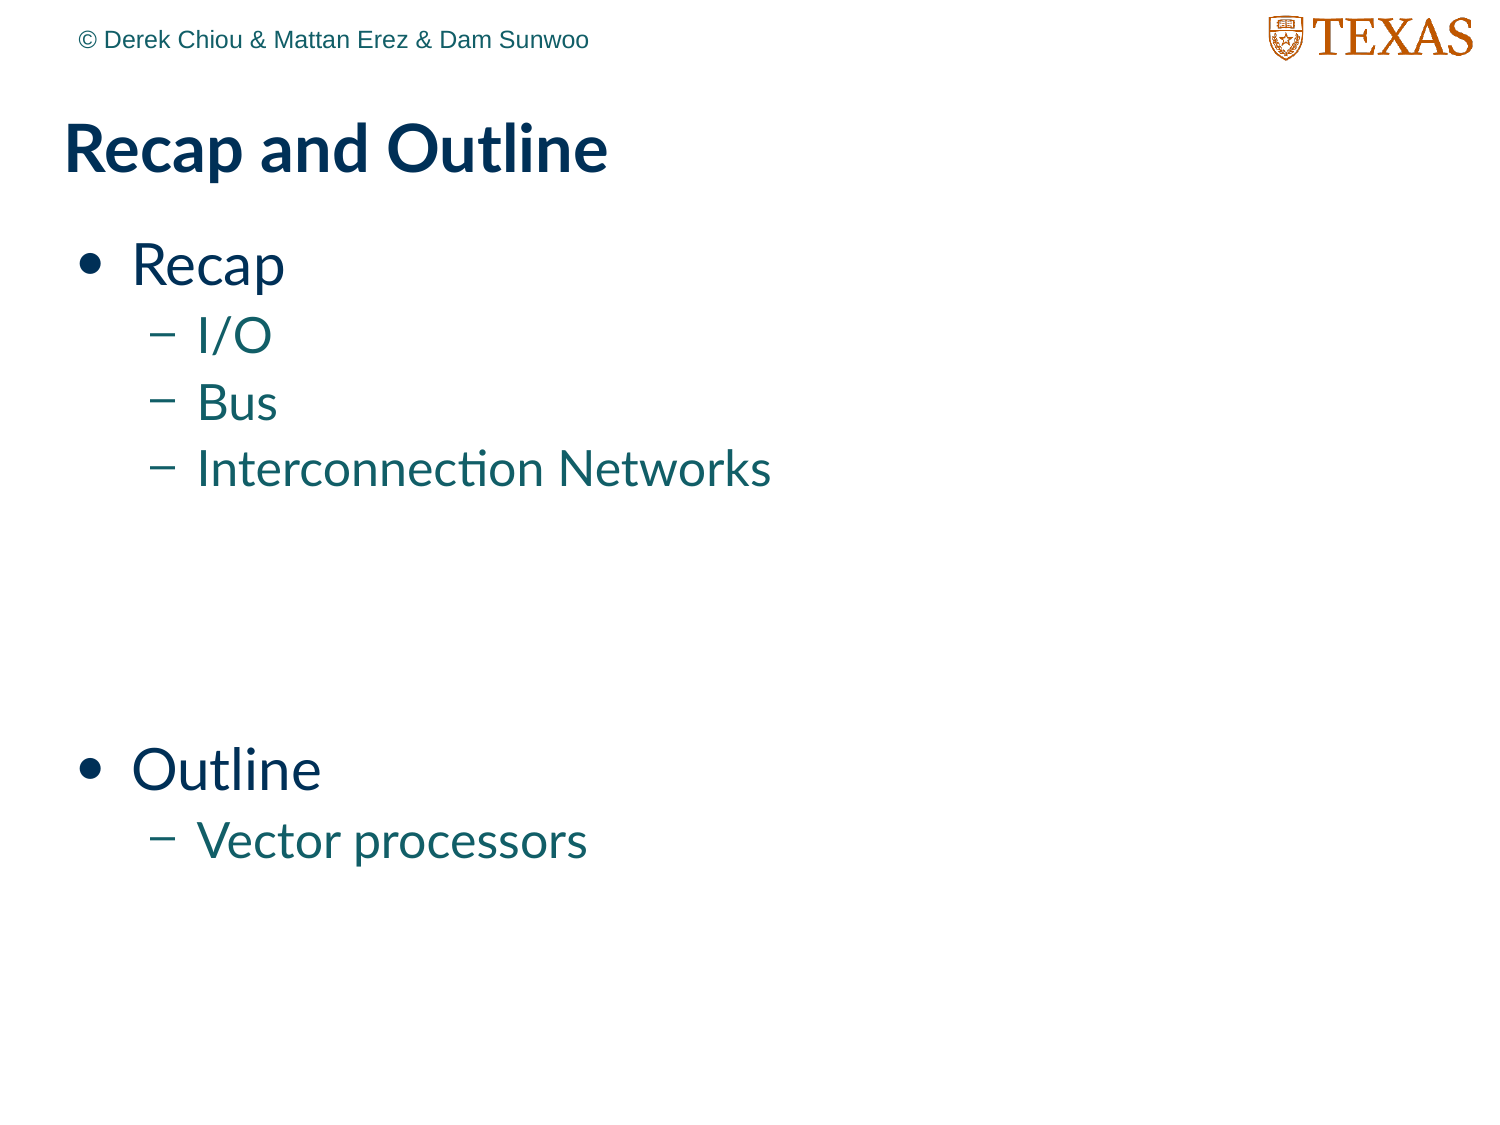

© Derek Chiou & Mattan Erez & Dam Sunwoo
# Recap and Outline
Recap
I/O
Bus
Interconnection Networks

Outline
Vector processors